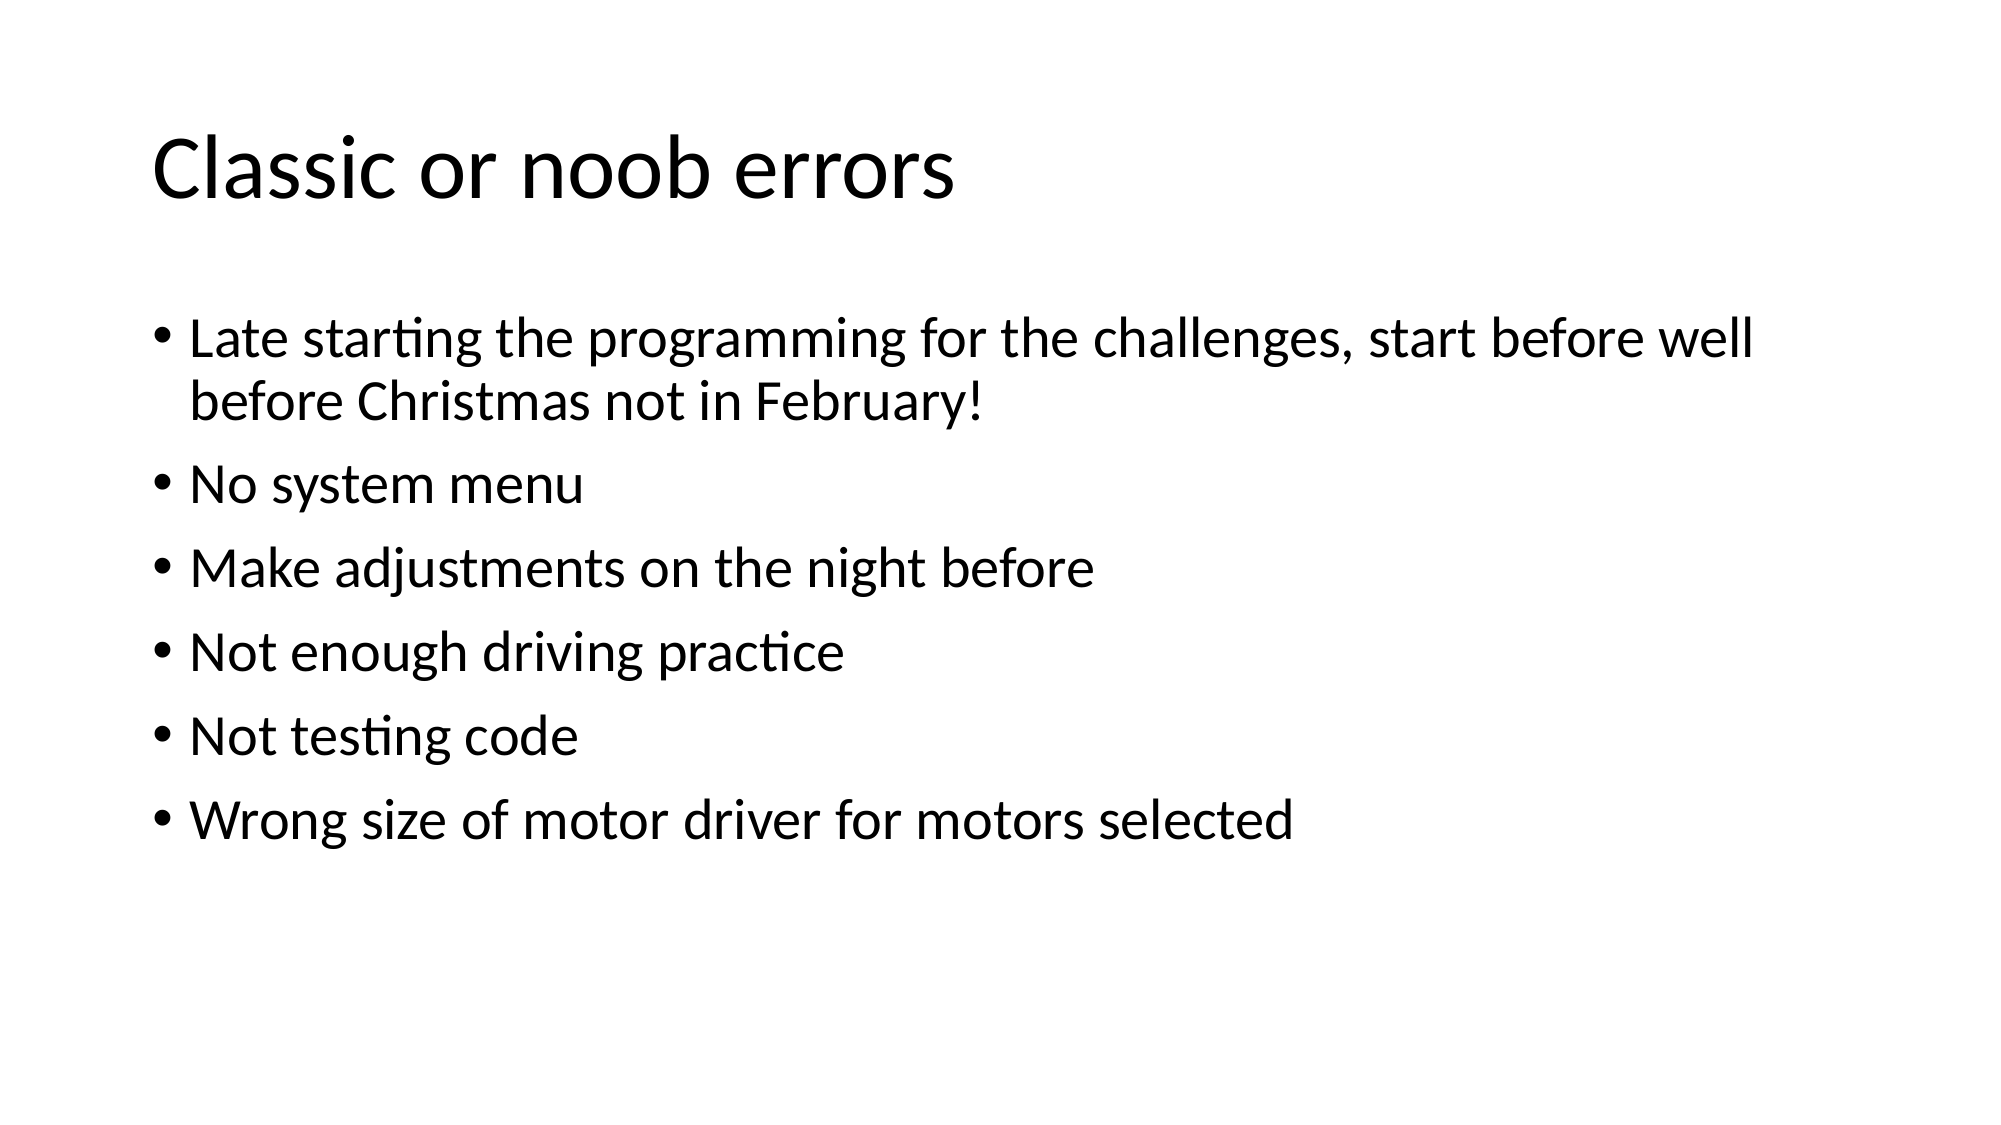

# Classic or noob errors
Late starting the programming for the challenges, start before well before Christmas not in February!
No system menu
Make adjustments on the night before
Not enough driving practice
Not testing code
Wrong size of motor driver for motors selected